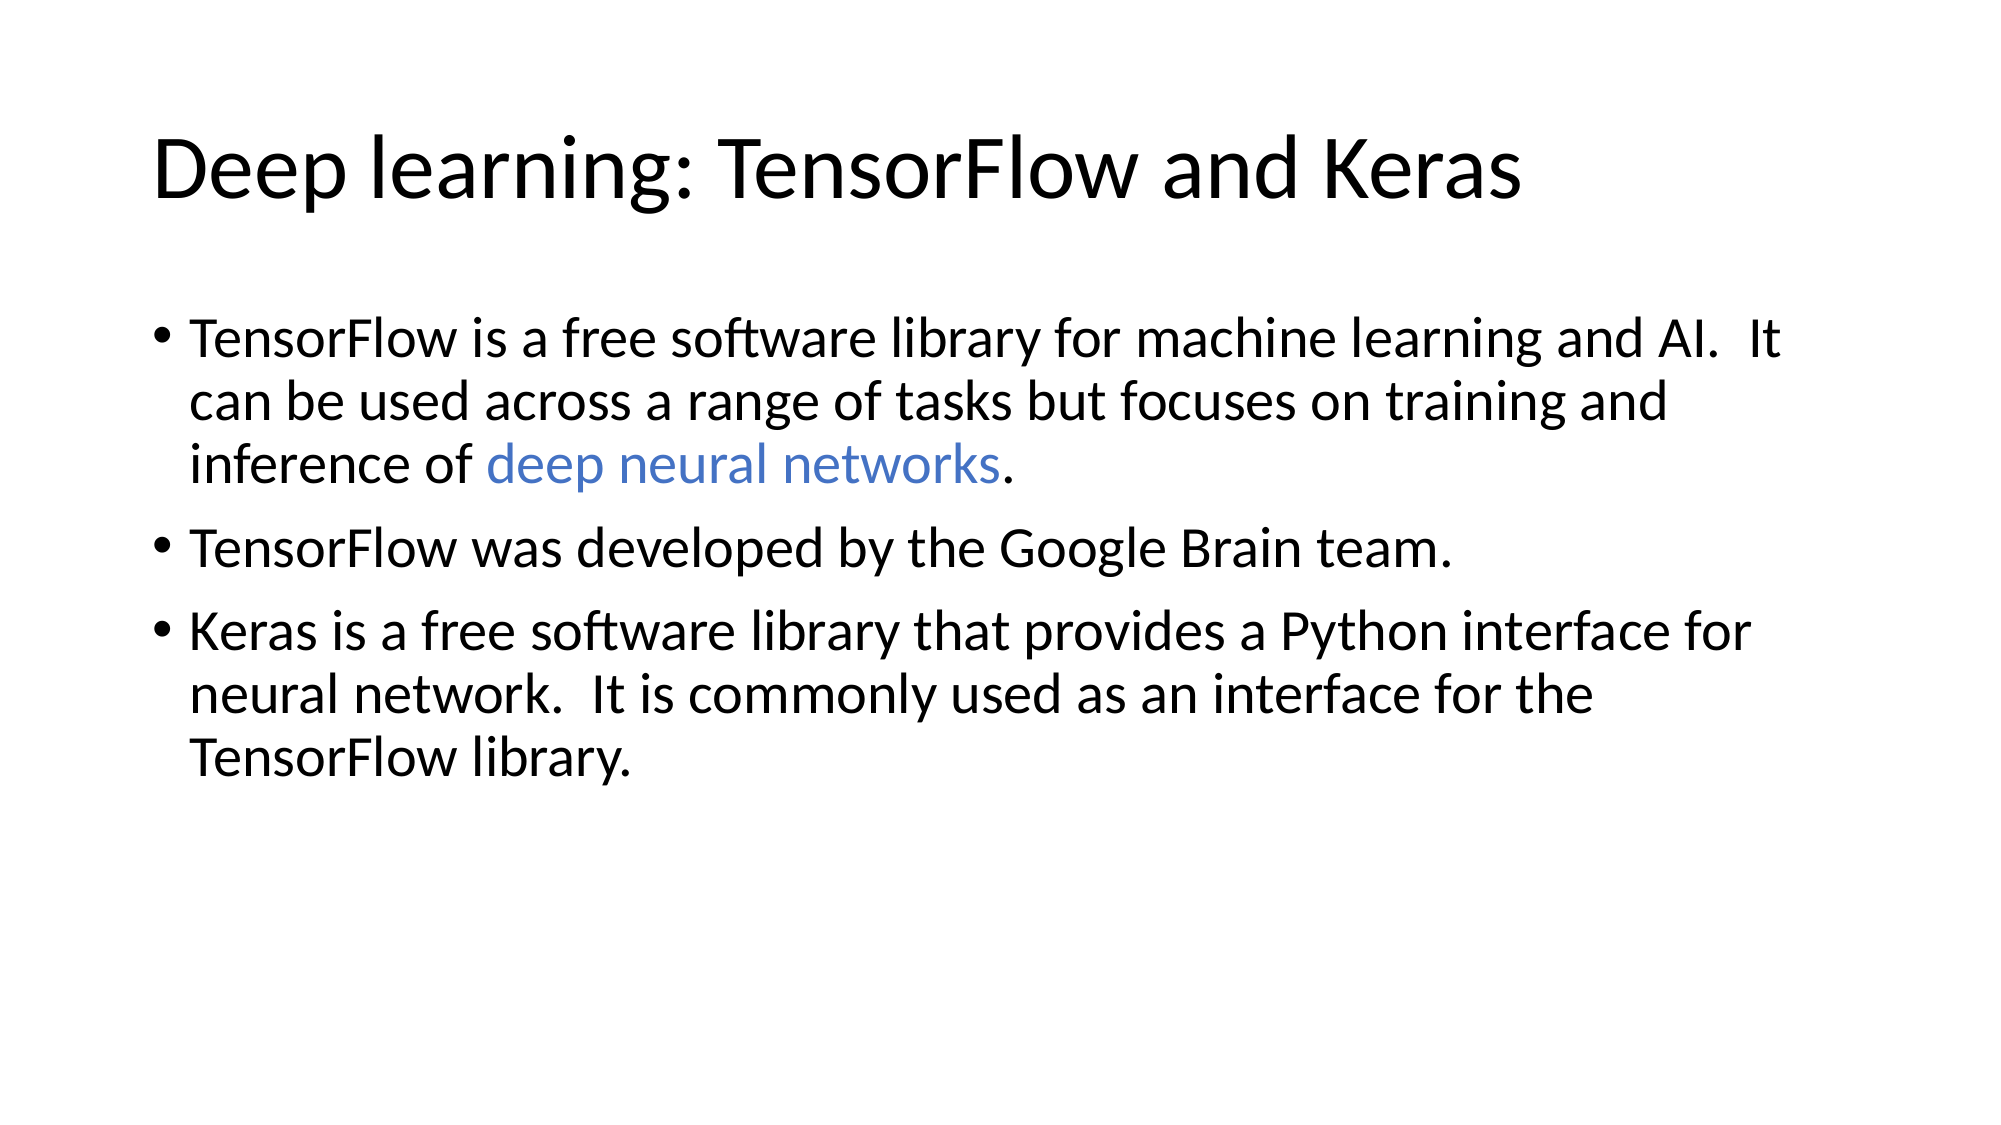

# Deep learning: TensorFlow and Keras
TensorFlow is a free software library for machine learning and AI.  It can be used across a range of tasks but focuses on training and inference of deep neural networks.
TensorFlow was developed by the Google Brain team.
Keras is a free software library that provides a Python interface for neural network.  It is commonly used as an interface for the TensorFlow library.